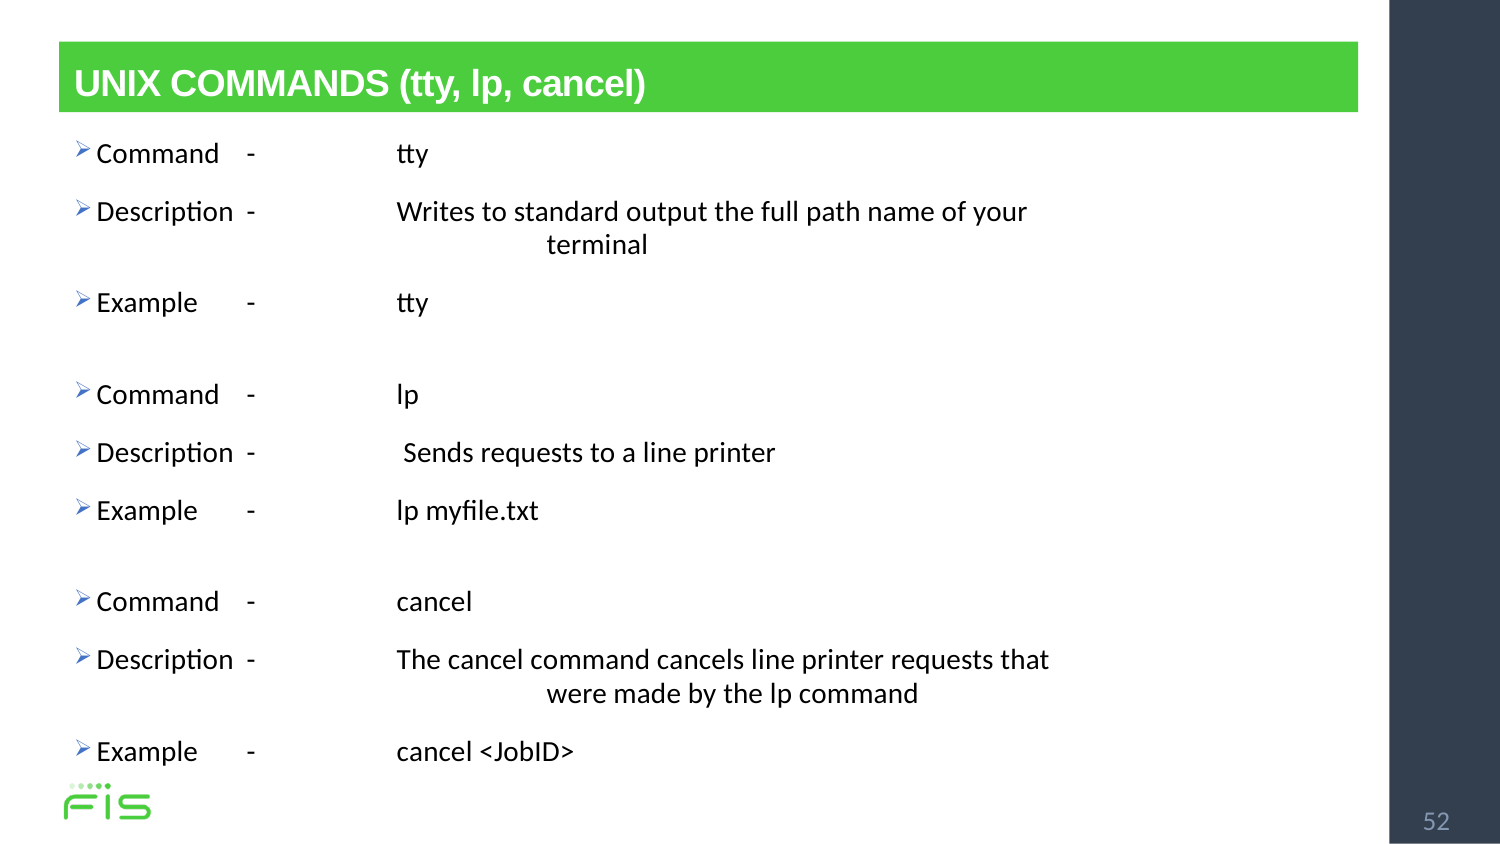

# UNIX COMMANDS (tty, lp, cancel)
Command	-	tty
Description	-	Writes to standard output the full path name of your
			terminal
Example	-	tty
Command	-	lp
Description 	-	 Sends requests to a line printer
Example	-         	lp myfile.txt
Command	-	cancel
Description 	-	The cancel command cancels line printer requests that
			were made by the lp command
Example	-         	cancel <JobID>
52